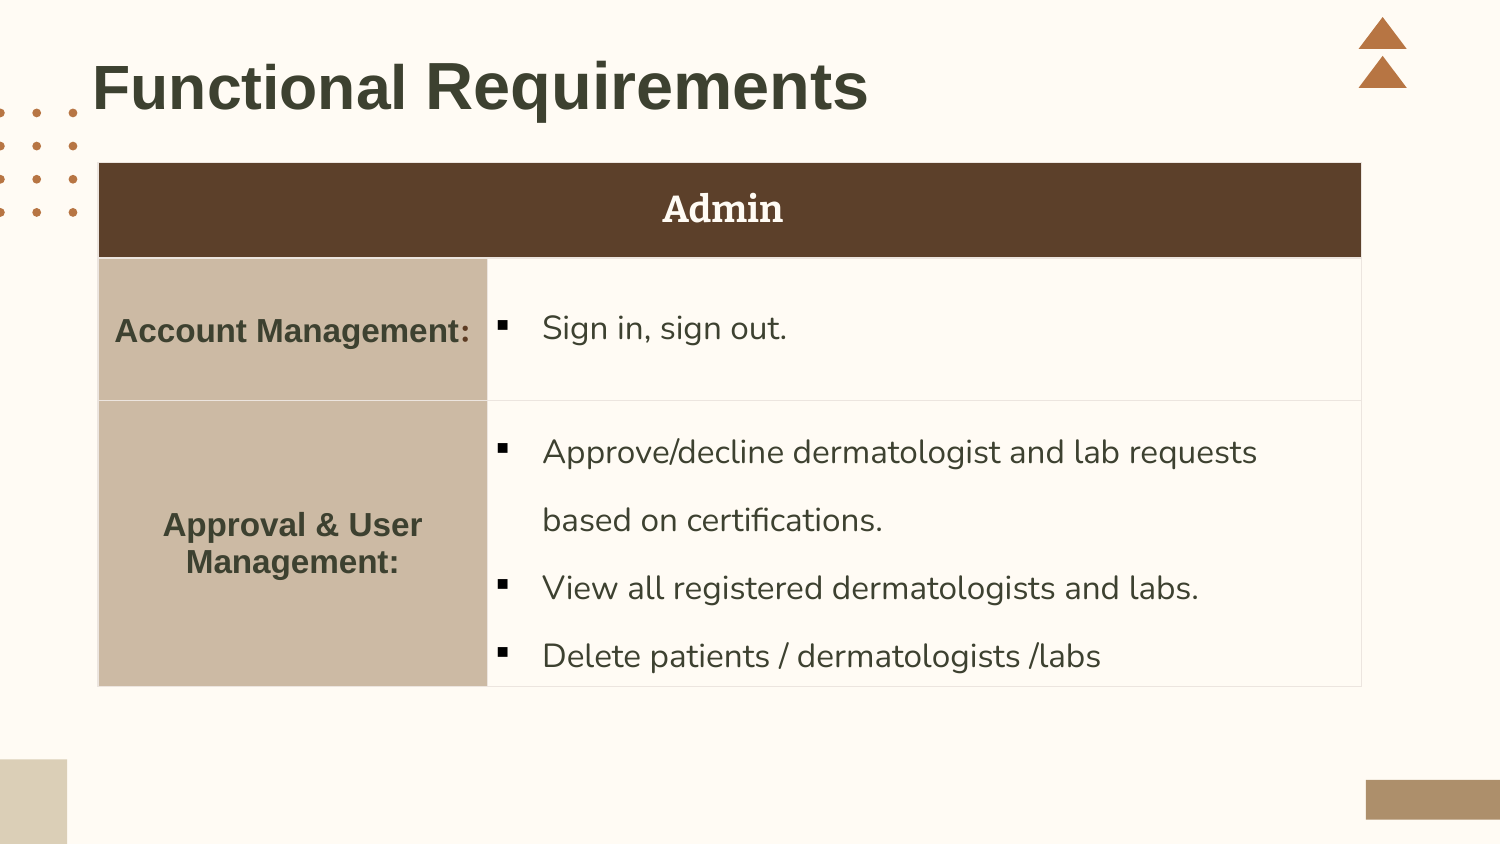

# Functional Requirements

| Admin |  |
| --- | --- |
| Account Management: | Sign in, sign out. |
| Approval & User Management: | Approve/decline dermatologist and lab requests based on certifications. View all registered dermatologists and labs. Delete patients / dermatologists /labs |